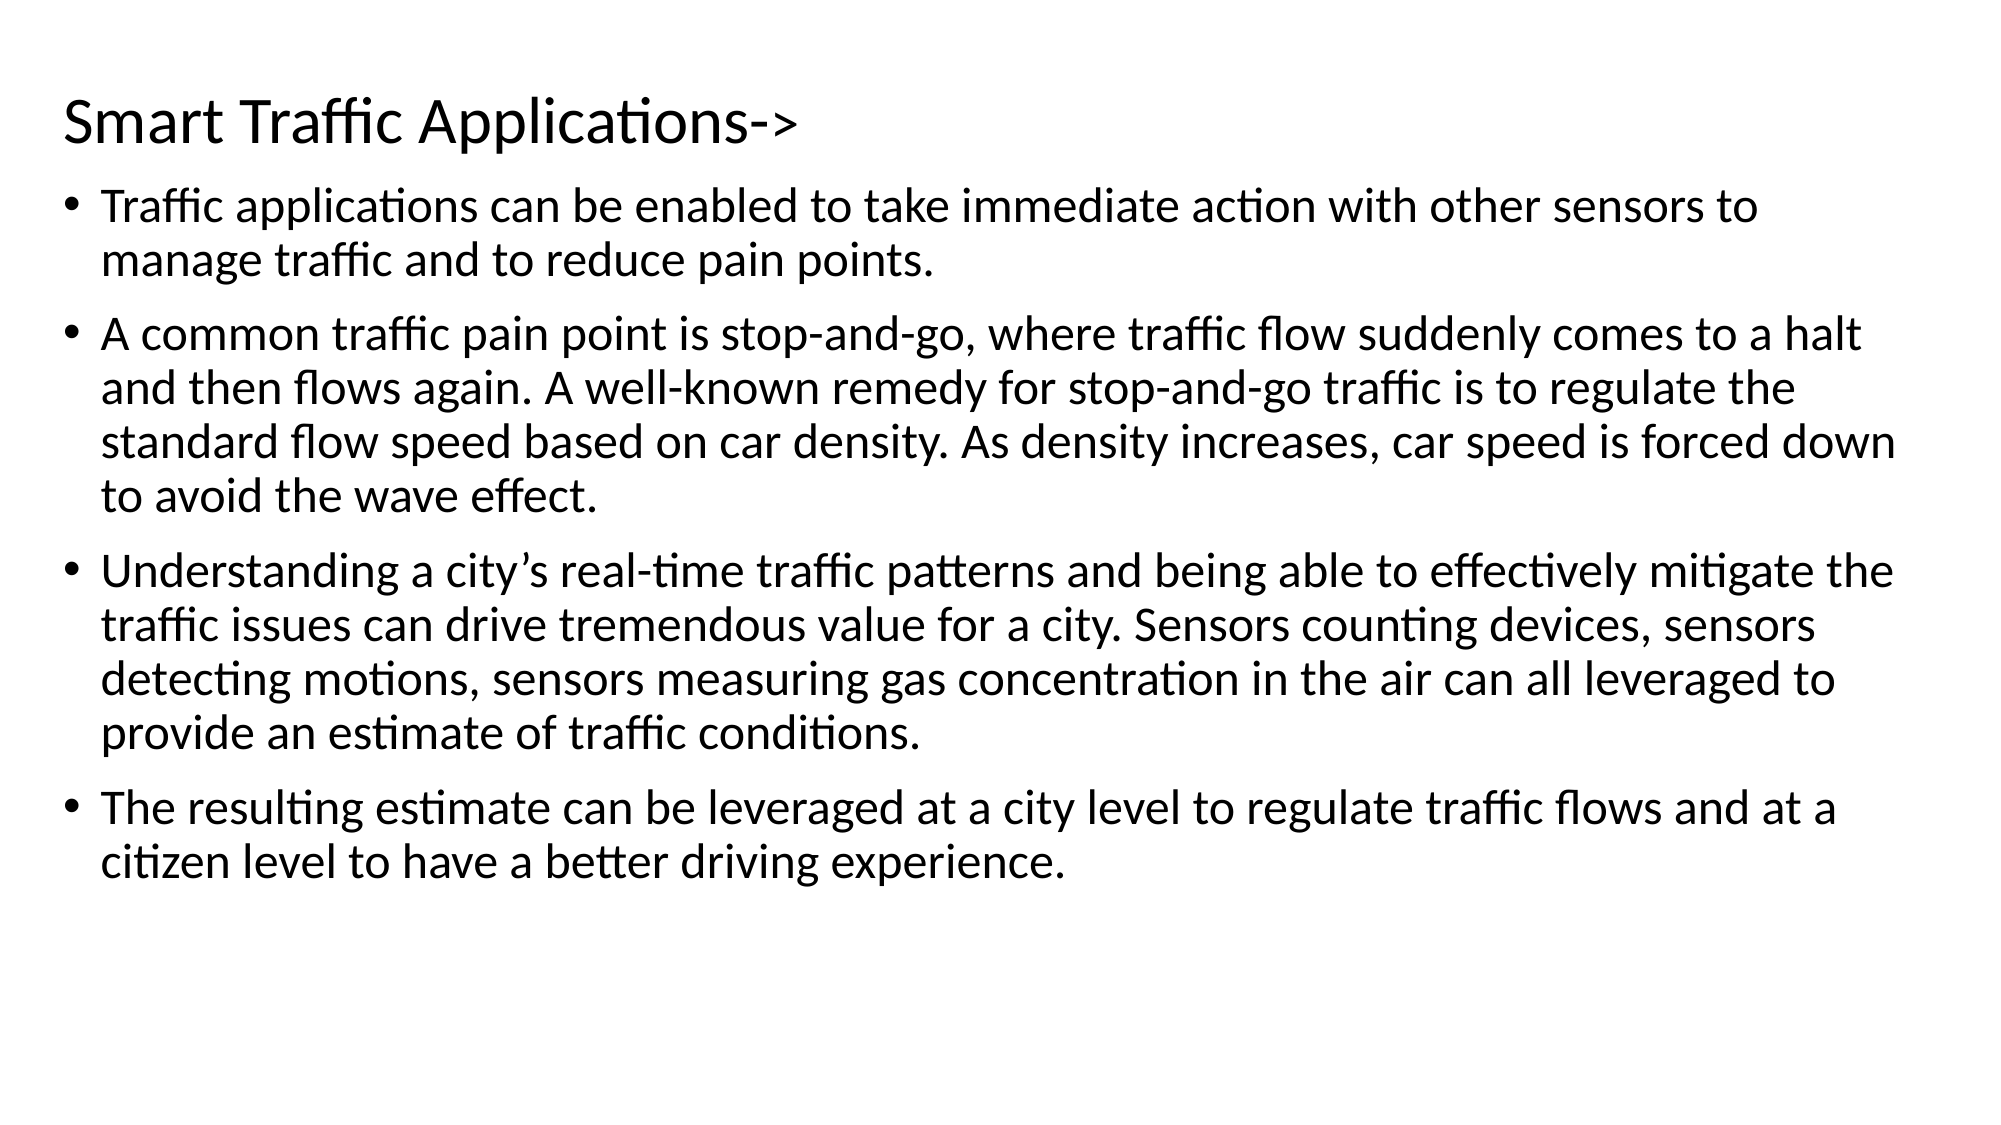

Smart Traffic Applications->
Traffic applications can be enabled to take immediate action with other sensors to manage traffic and to reduce pain points.
A common traffic pain point is stop-and-go, where traffic flow suddenly comes to a halt and then flows again. A well-known remedy for stop-and-go traffic is to regulate the standard flow speed based on car density. As density increases, car speed is forced down to avoid the wave effect.
Understanding a city’s real-time traffic patterns and being able to effectively mitigate the traffic issues can drive tremendous value for a city. Sensors counting devices, sensors detecting motions, sensors measuring gas concentration in the air can all leveraged to provide an estimate of traffic conditions.
The resulting estimate can be leveraged at a city level to regulate traffic flows and at a citizen level to have a better driving experience.